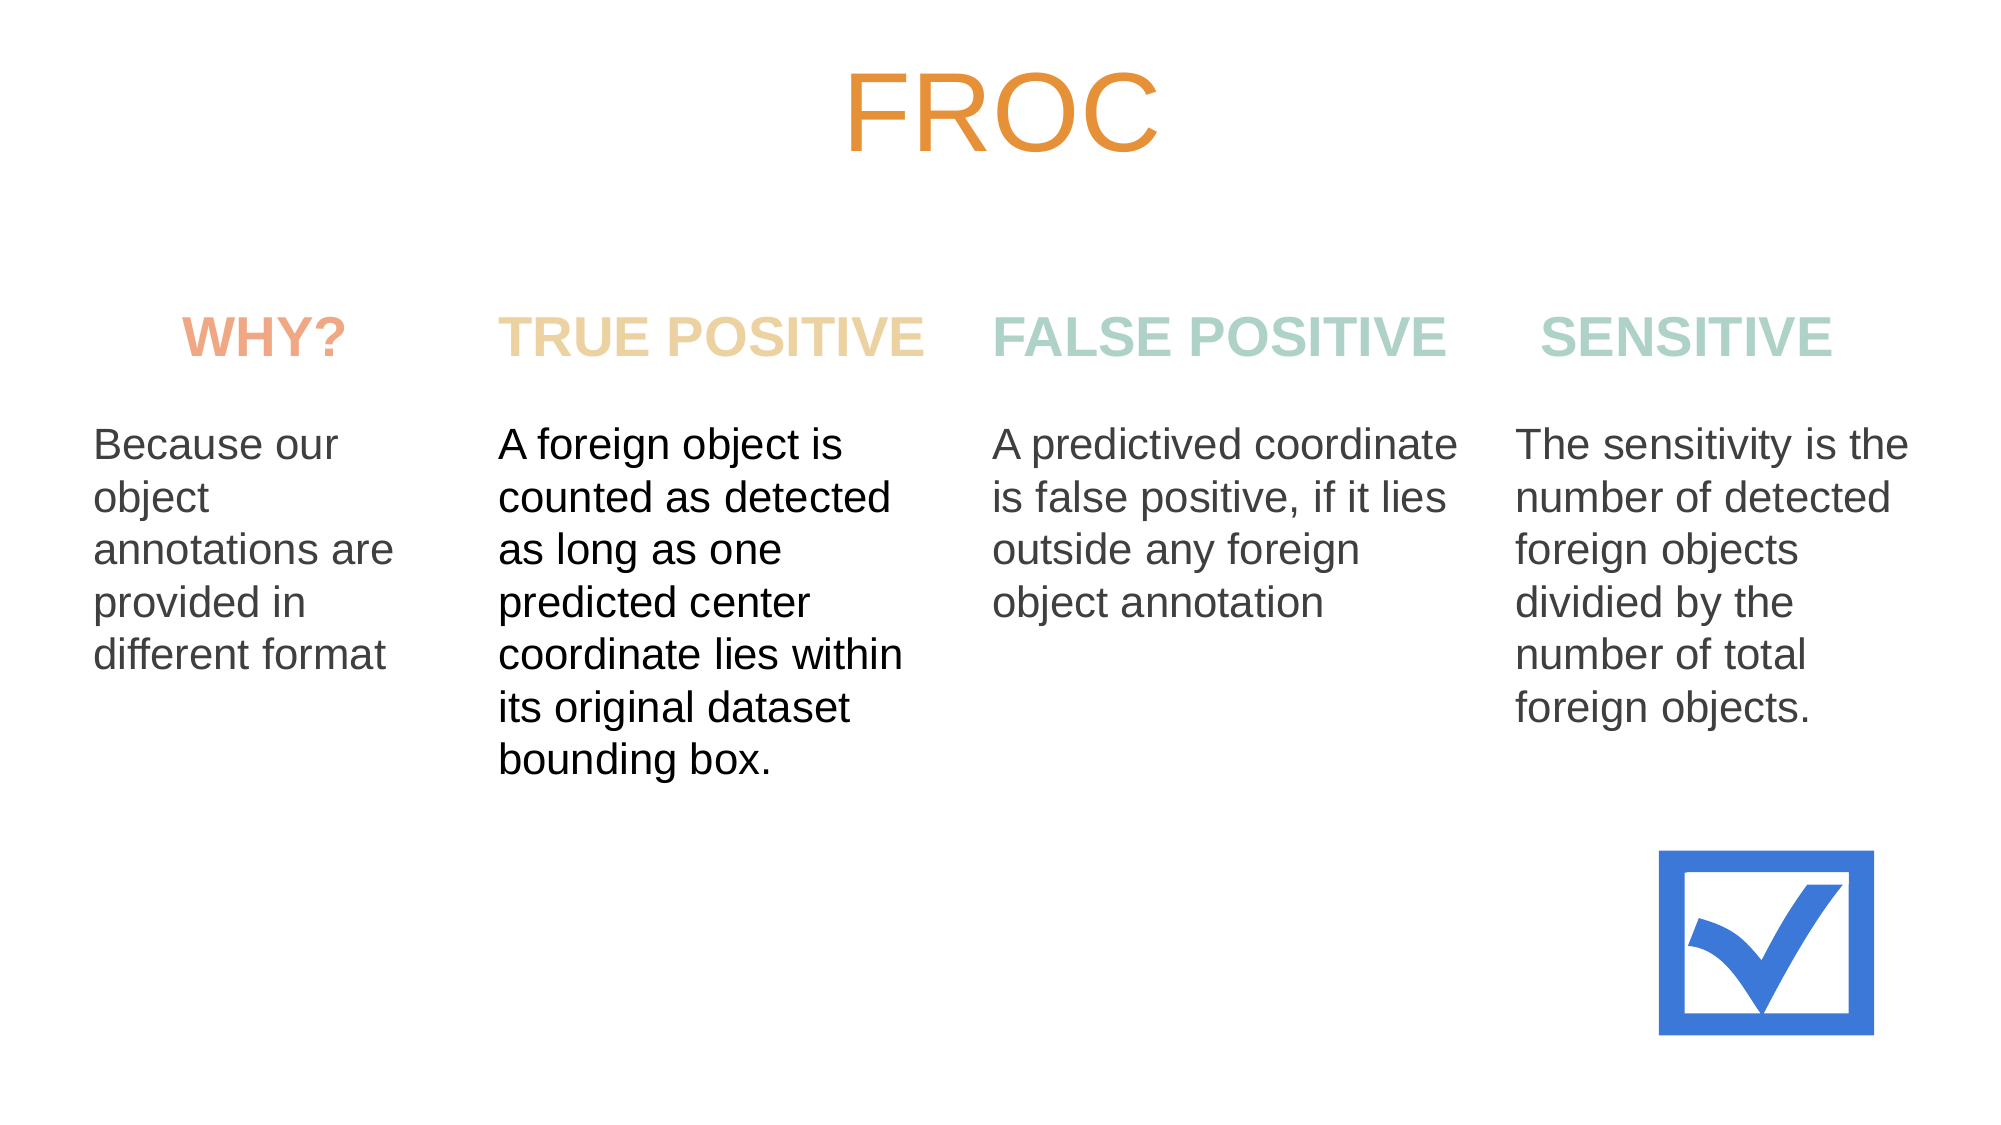

FROC
WHY?
Because our object annotations are provided in different format

FALSE POSITIVE
A predictived coordinate is false positive, if it lies outside any foreign object annotation

TRUE POSITIVE
A foreign object is counted as detected as long as one predicted center coordinate lies within its original dataset bounding box.

SENSITIVE
The sensitivity is the number of detected foreign objects dividied by the number of total foreign objects.